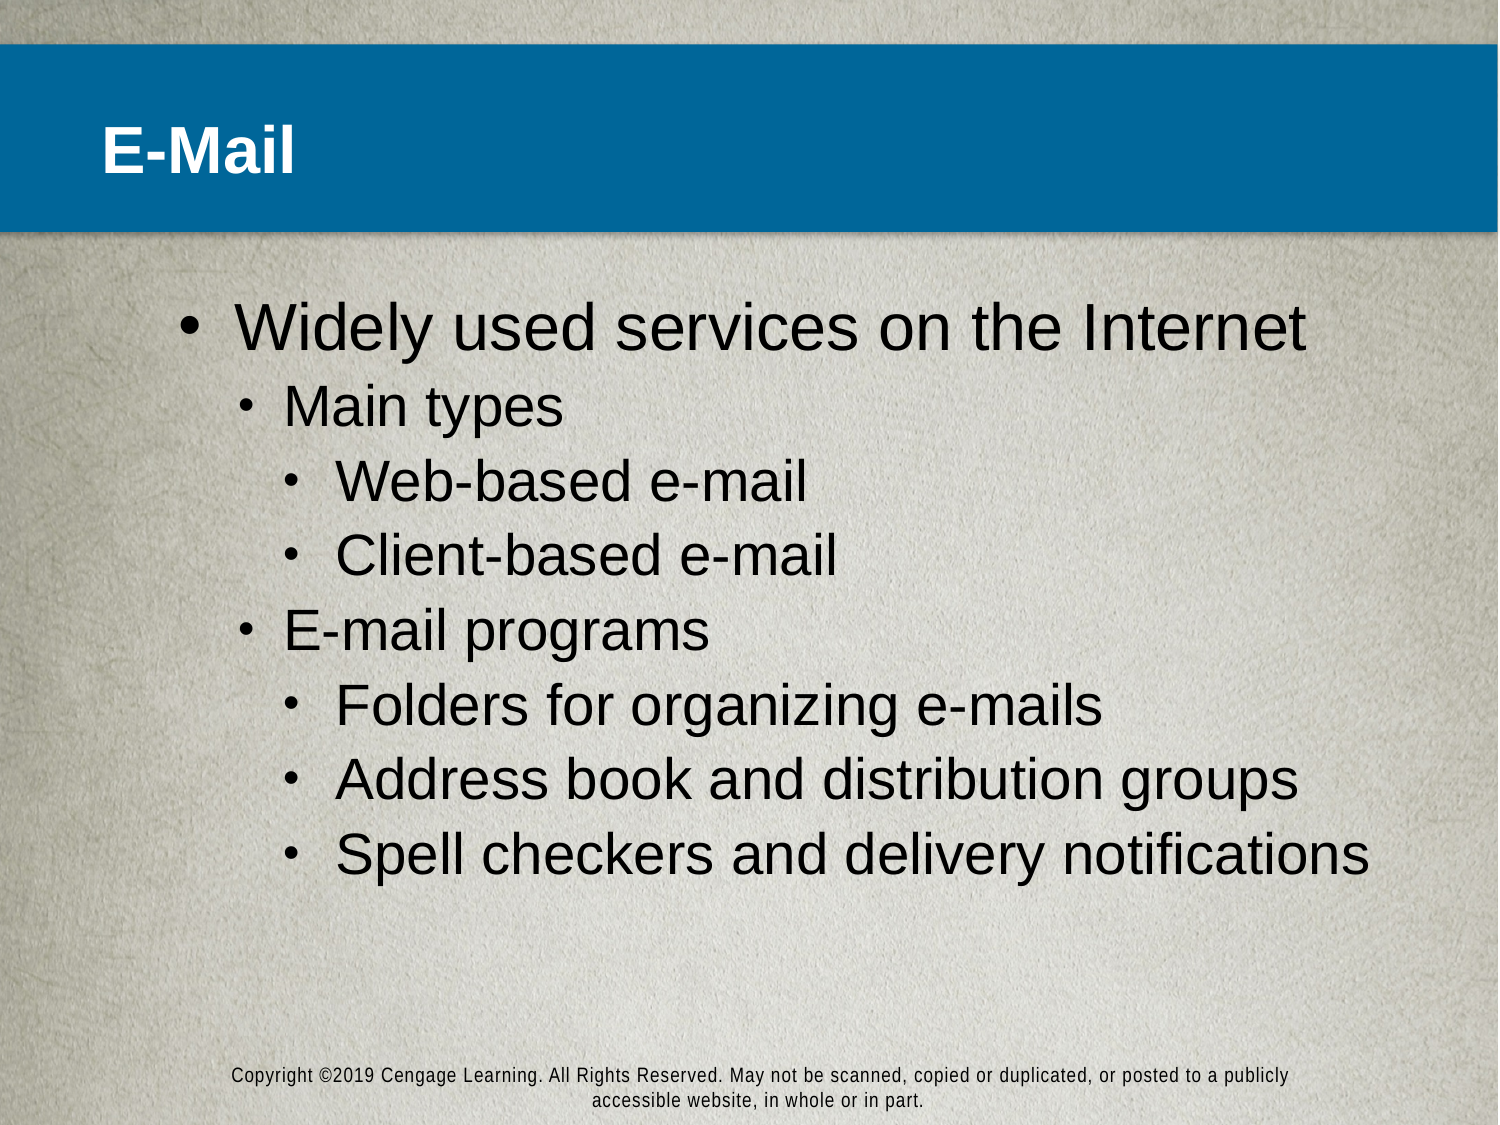

# E-Mail
Widely used services on the Internet
Main types
Web-based e-mail
Client-based e-mail
E-mail programs
Folders for organizing e-mails
Address book and distribution groups
Spell checkers and delivery notifications